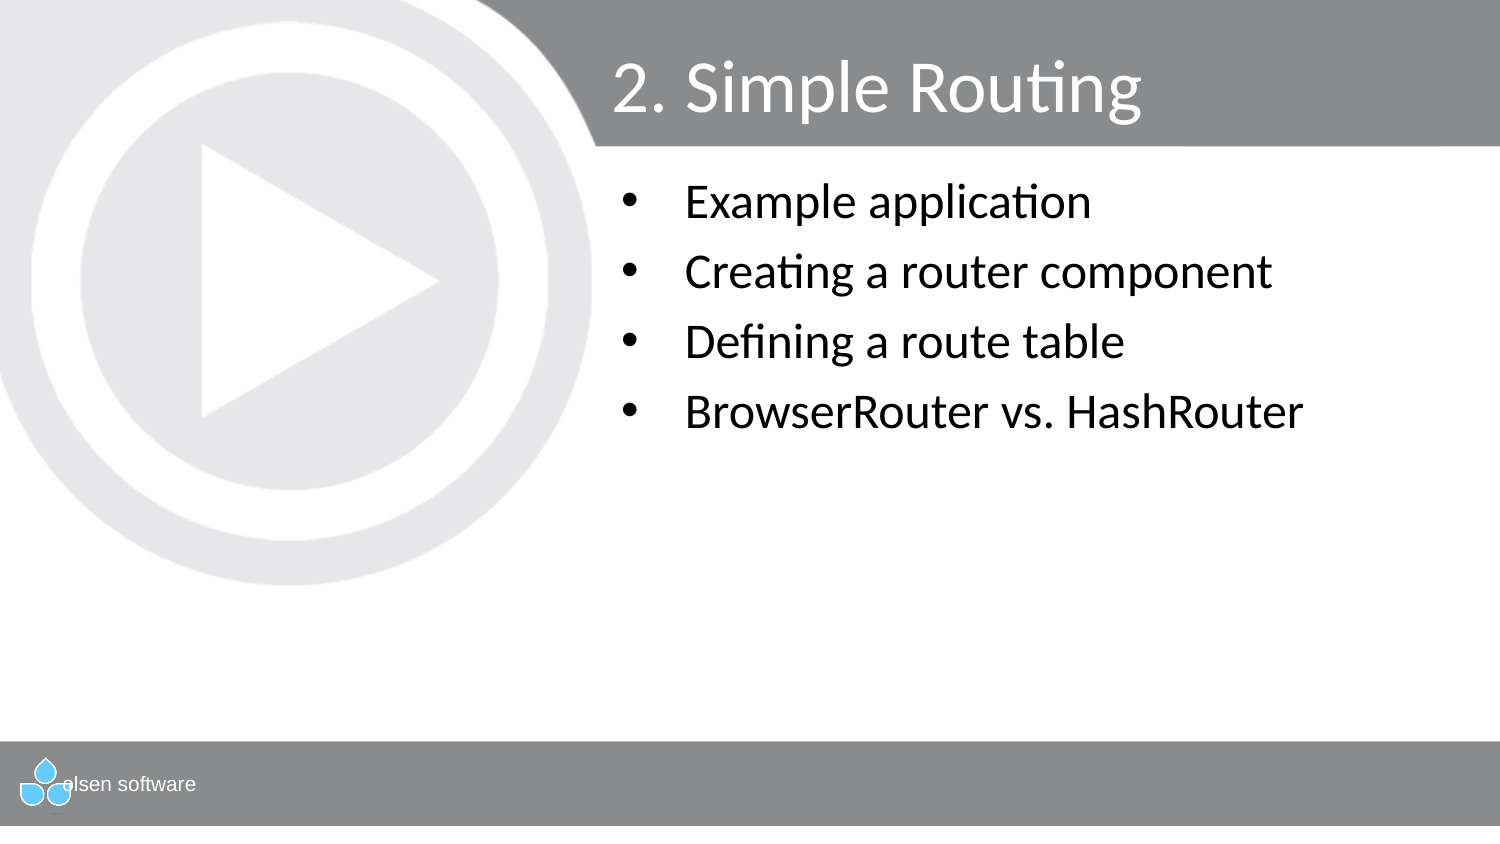

# 2. Simple Routing
Example application
Creating a router component
Defining a route table
BrowserRouter vs. HashRouter